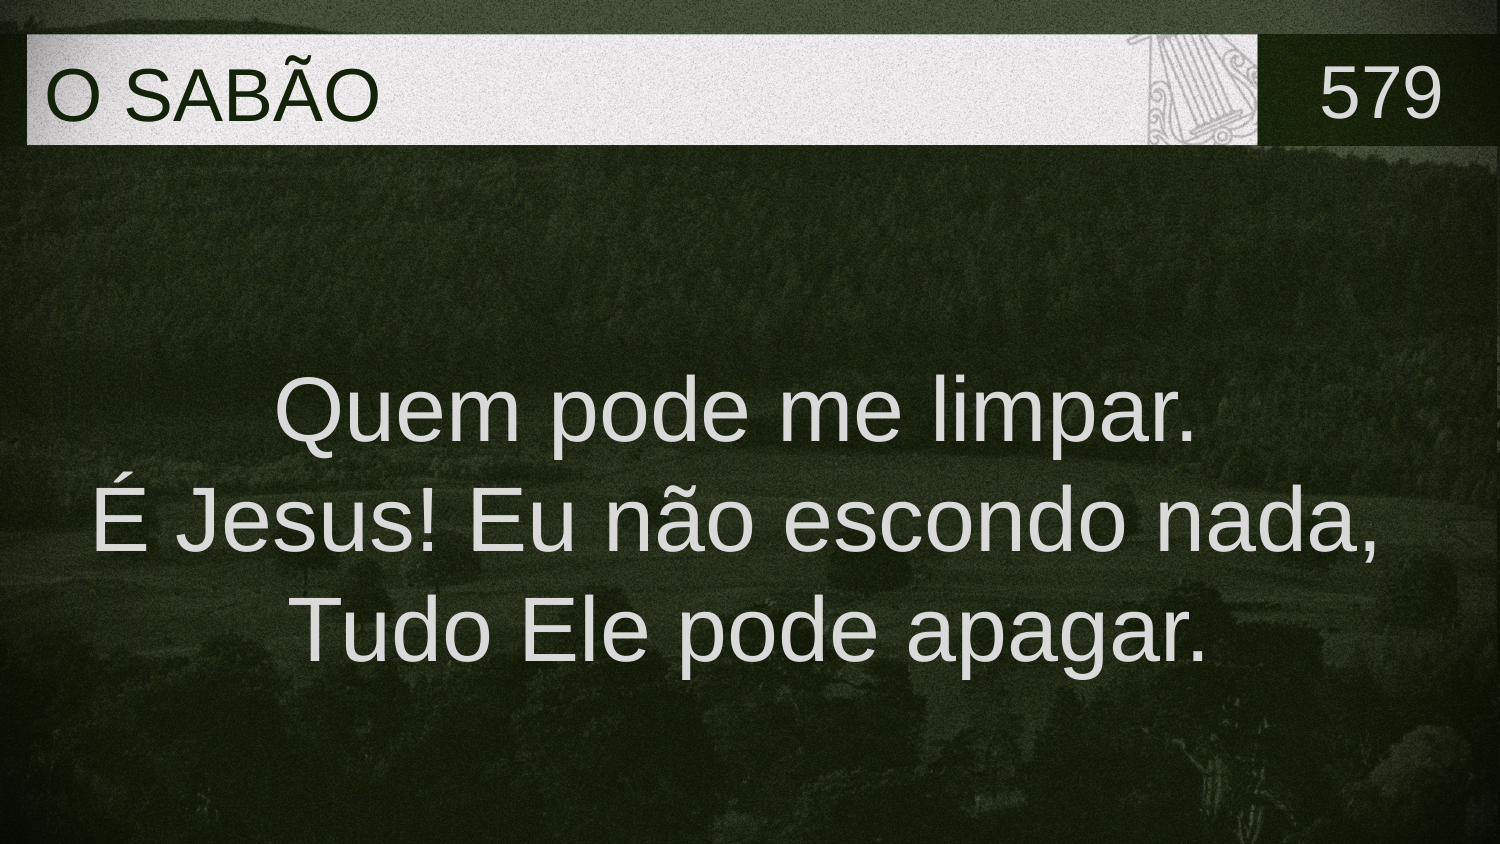

# O SABÃO
579
Quem pode me limpar.
É Jesus! Eu não escondo nada,
Tudo Ele pode apagar.